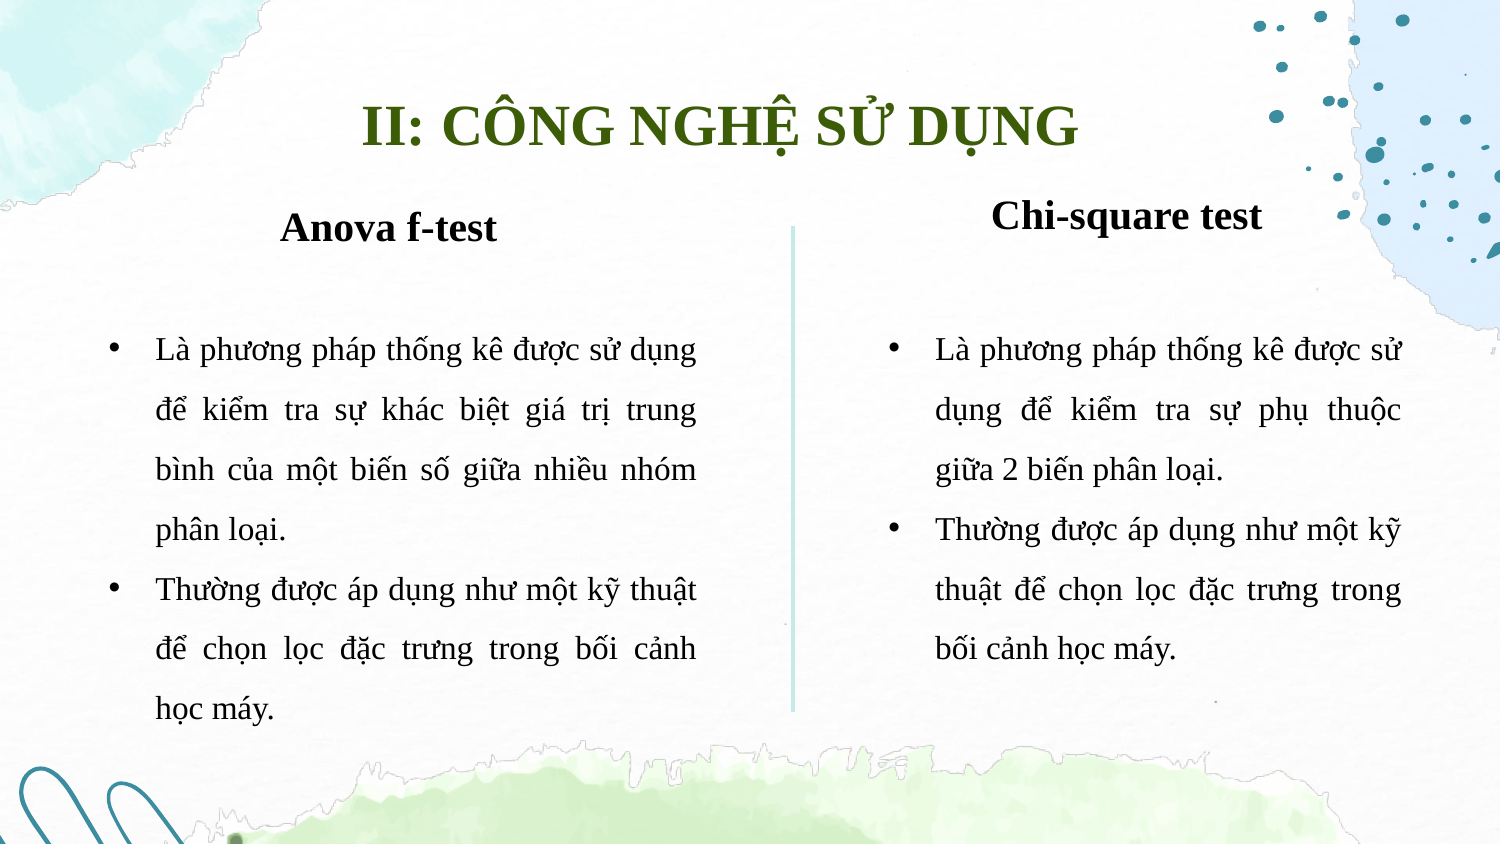

II: CÔNG NGHỆ SỬ DỤNG
 Chi-square test
Anova f-test
Là phương pháp thống kê được sử dụng để kiểm tra sự khác biệt giá trị trung bình của một biến số giữa nhiều nhóm phân loại.
Thường được áp dụng như một kỹ thuật để chọn lọc đặc trưng trong bối cảnh học máy.
Là phương pháp thống kê được sử dụng để kiểm tra sự phụ thuộc giữa 2 biến phân loại.
Thường được áp dụng như một kỹ thuật để chọn lọc đặc trưng trong bối cảnh học máy.